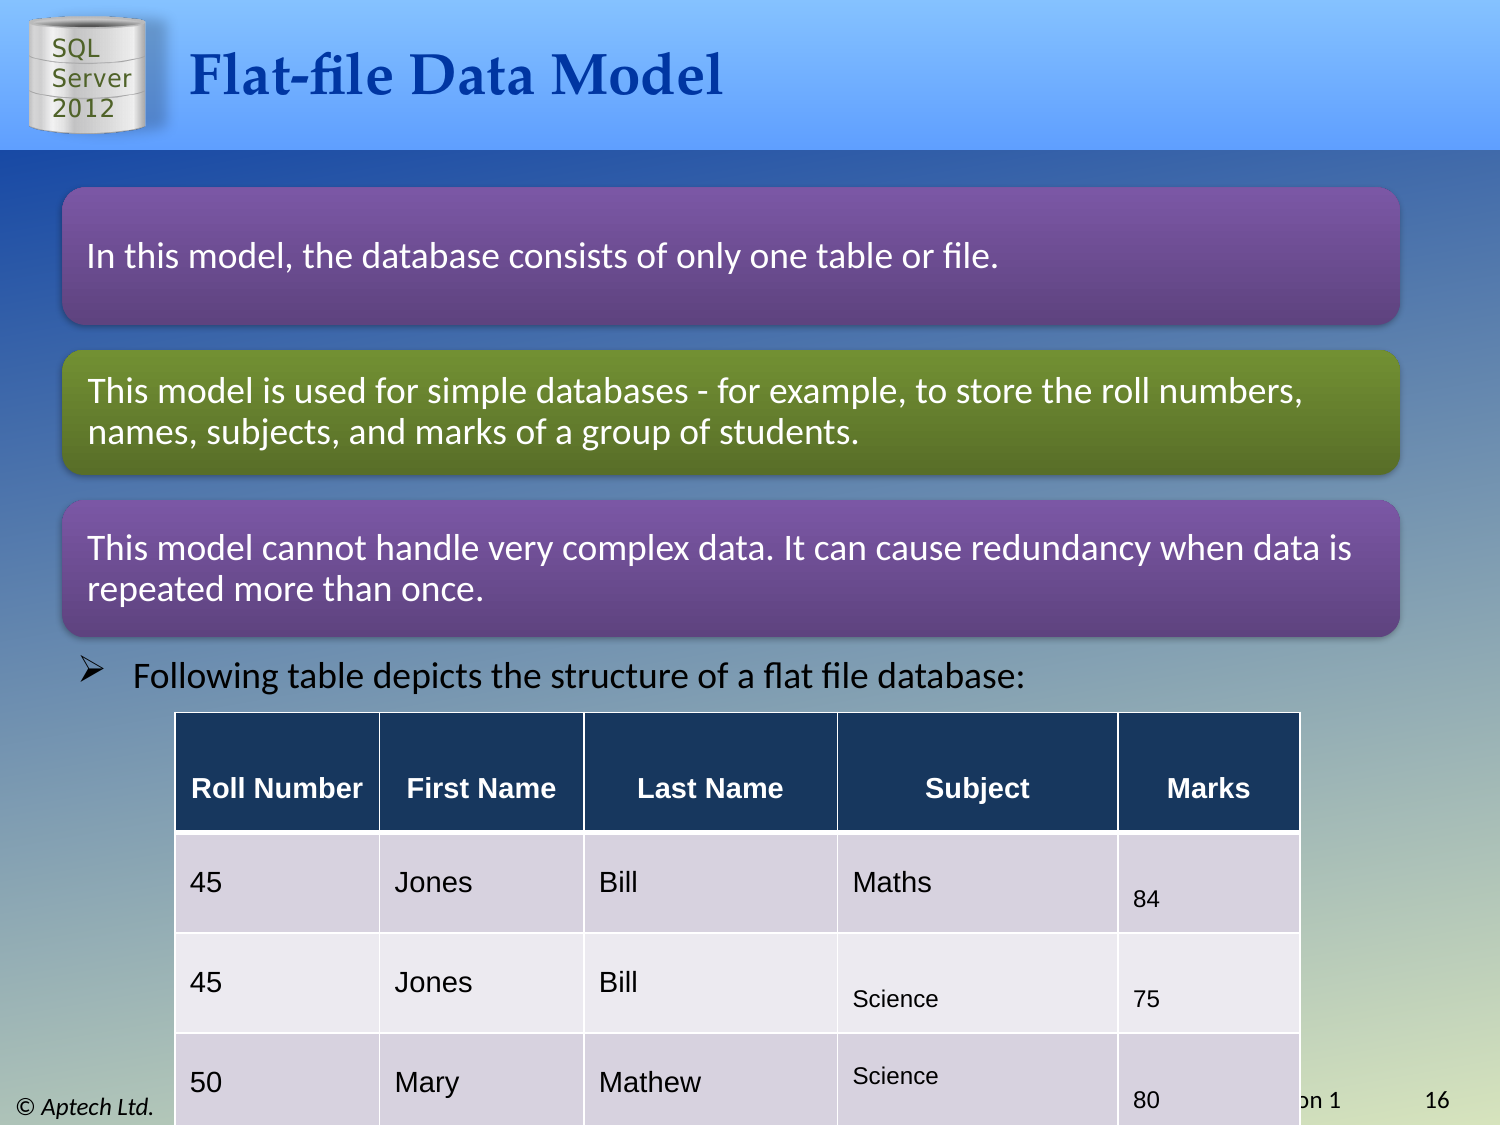

# Flat-file Data Model

In this model, the database consists of only one table or file.

This model is used for simple databases - for example, to store the roll numbers, names, subjects, and marks of a group of students.

This model cannot handle very complex data. It can cause redundancy when data is repeated more than once.
Following table depicts the structure of a flat file database:
| Roll Number | First Name | Last Name | Subject | Marks |
| --- | --- | --- | --- | --- |
| 45 | Jones | Bill | Maths | 84 |
| 45 | Jones | Bill | Science | 75 |
| 50 | Mary | Mathew | Science | 80 |
RDBMS Concepts/ Session 1
16